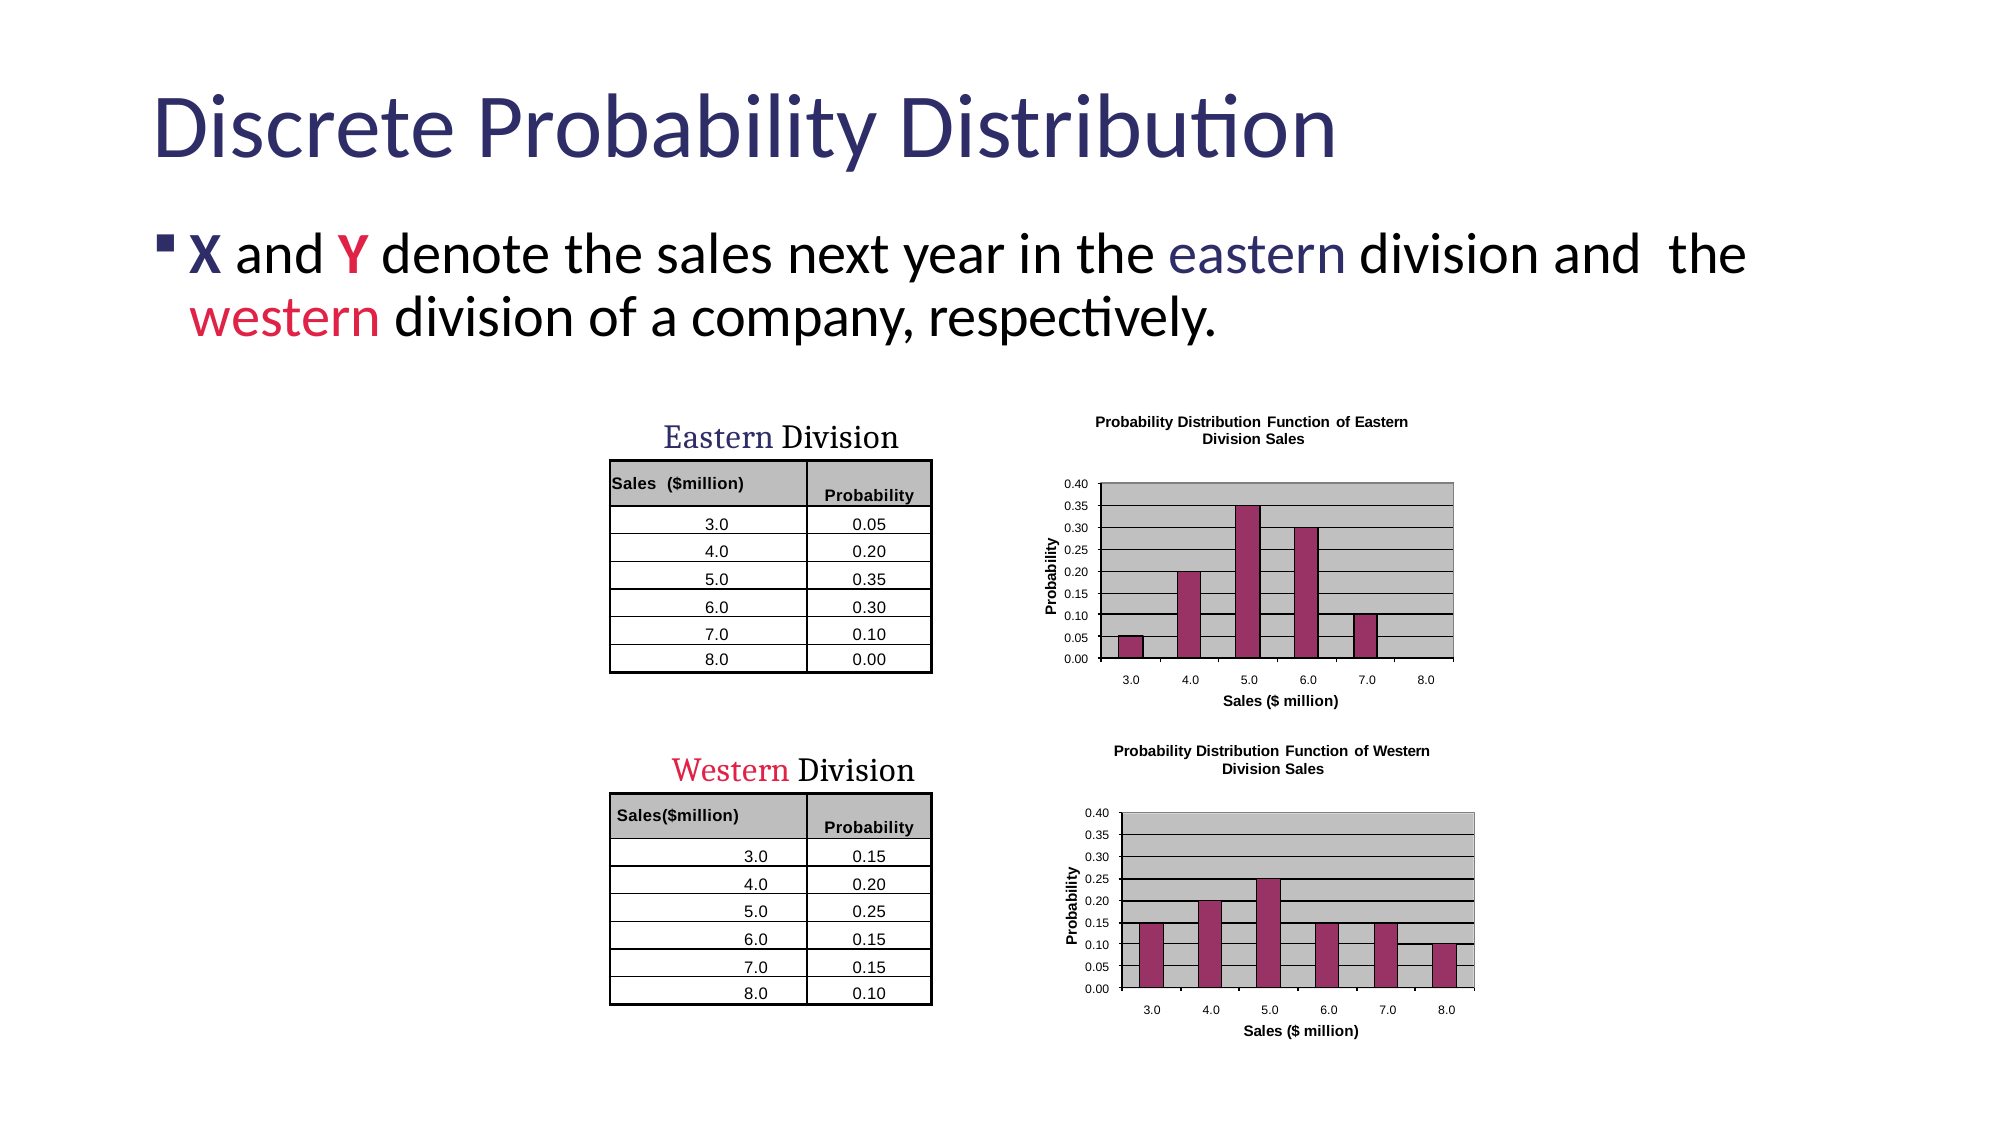

# Discrete Probability Distribution
X and Y denote the sales next year in the eastern division and  the western division of a company, respectively.

Probability Distribution Function of Eastern  Division Sales
0.40
0.35
0.30
0.25
0.20
0.15
0.10
0.05
0.00

Probability
4.0	5.0	6.0	7.0
Sales ($ million)
3.0
8.0
Eastern Division
| Sales ($million) | Probability |
| --- | --- |
| 3.0 | 0.05 |
| 4.0 | 0.20 |
| 5.0 | 0.35 |
| 6.0 | 0.30 |
| 7.0 | 0.10 |
| 8.0 | 0.00 |
Probability Distribution Function of Western  Division Sales
0.40
0.35
0.30
0.25
0.20
0.15
0.10
0.05
0.00

Probability
4.0	5.0	6.0	7.0
Sales ($ million)
3.0
8.0
Western Division
| Sales($million) | Probability |
| --- | --- |
| 3.0 | 0.15 |
| 4.0 | 0.20 |
| 5.0 | 0.25 |
| 6.0 | 0.15 |
| 7.0 | 0.15 |
| 8.0 | 0.10 |